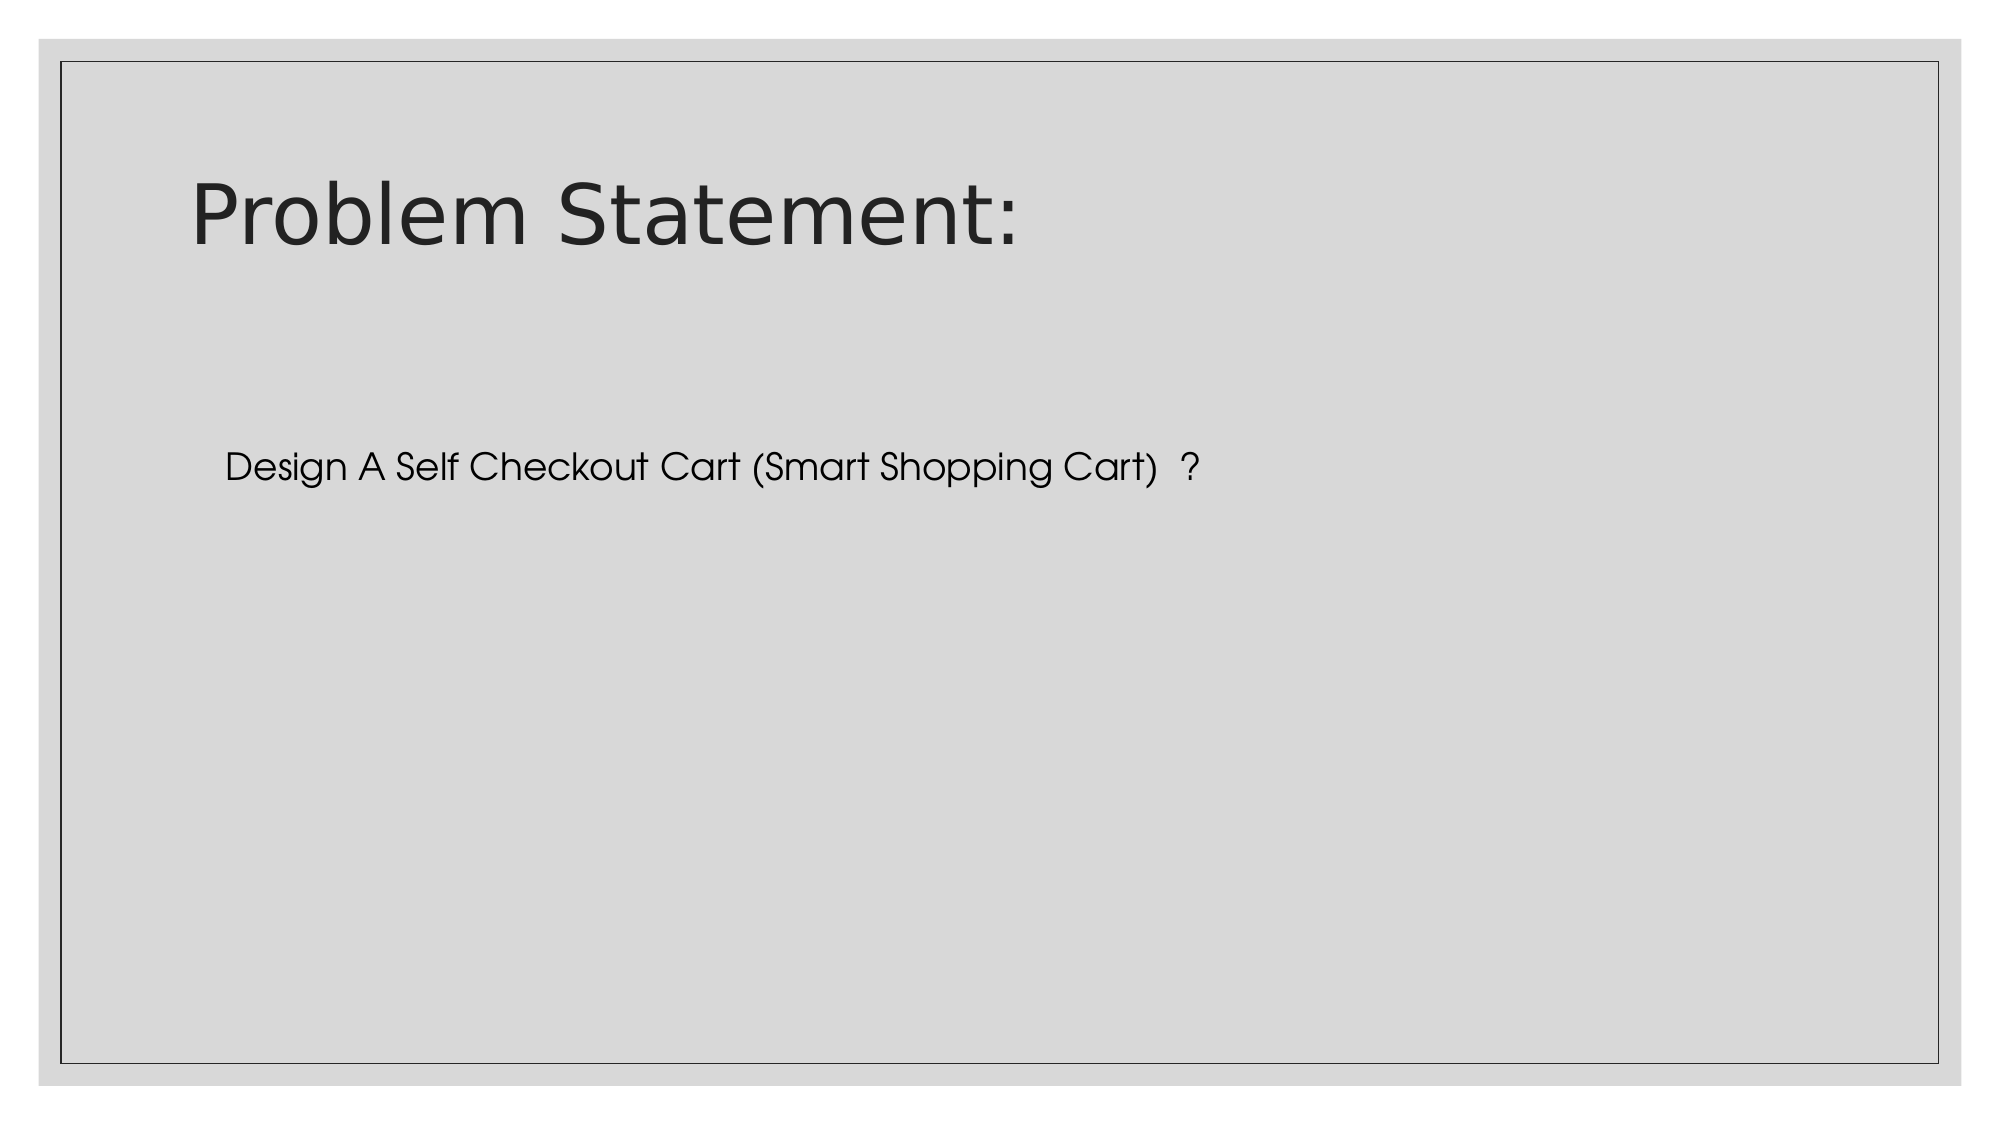

# Problem Statement:
Design A Self Checkout Cart (Smart Shopping Cart)  ?